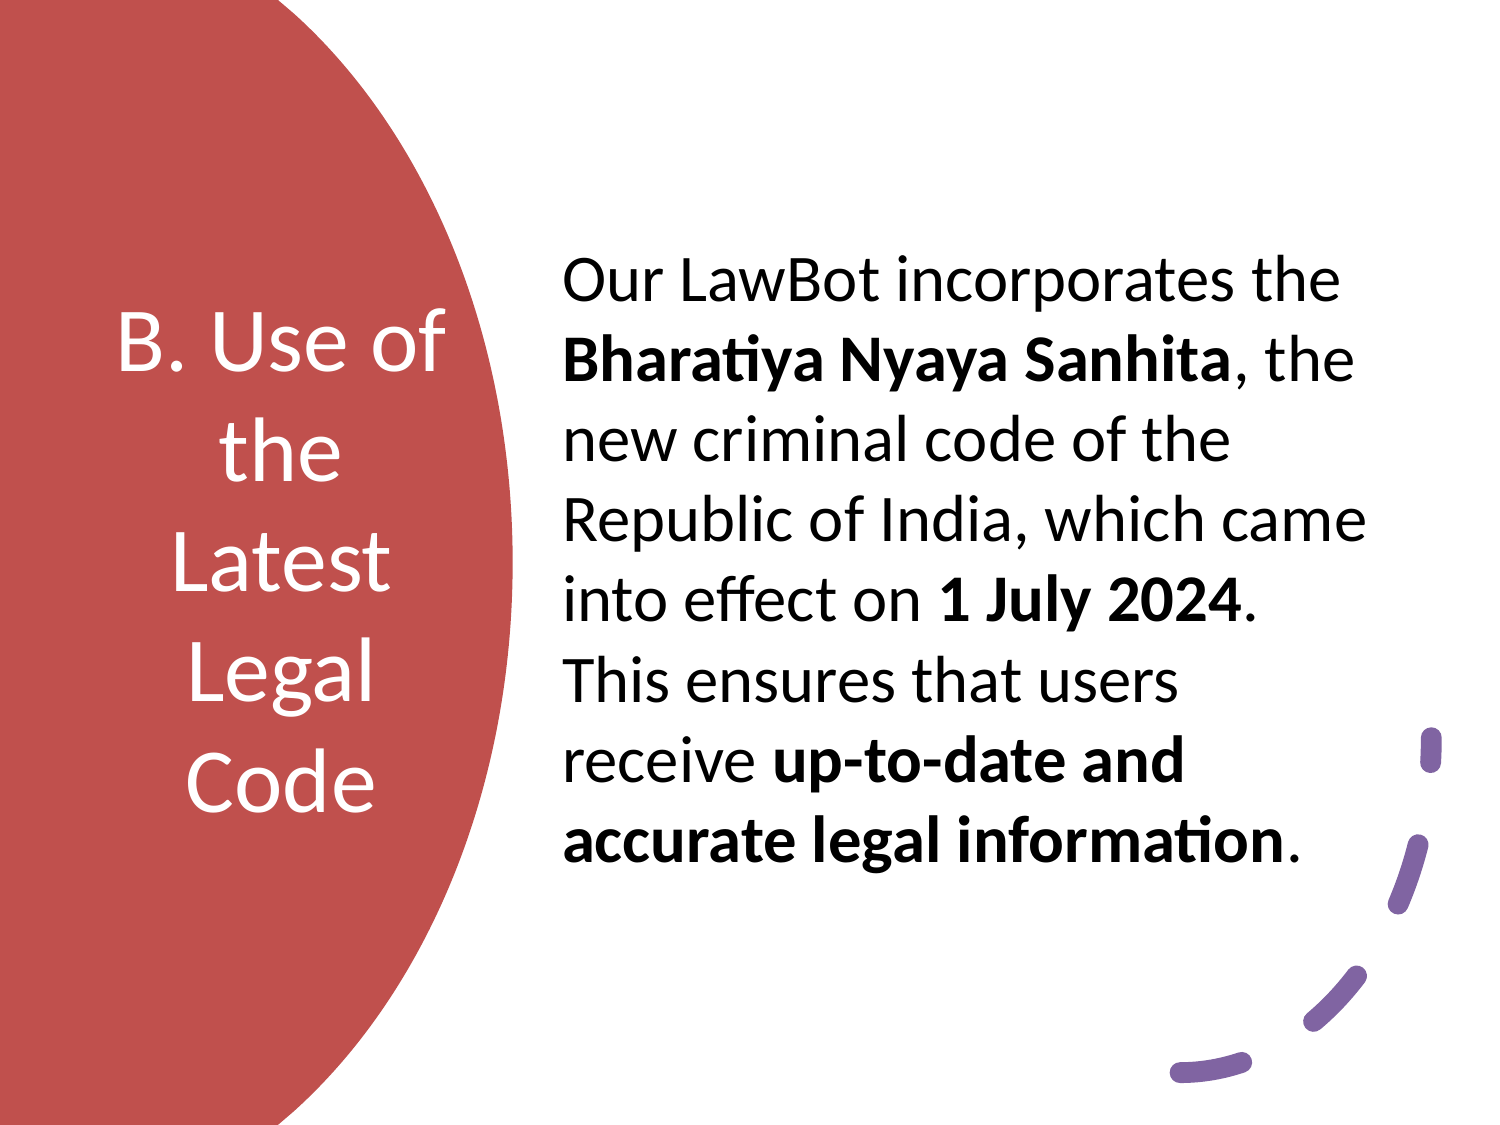

Our LawBot incorporates the Bharatiya Nyaya Sanhita, the new criminal code of the Republic of India, which came into effect on 1 July 2024. This ensures that users receive up-to-date and accurate legal information.
# B. Use of the Latest Legal Code